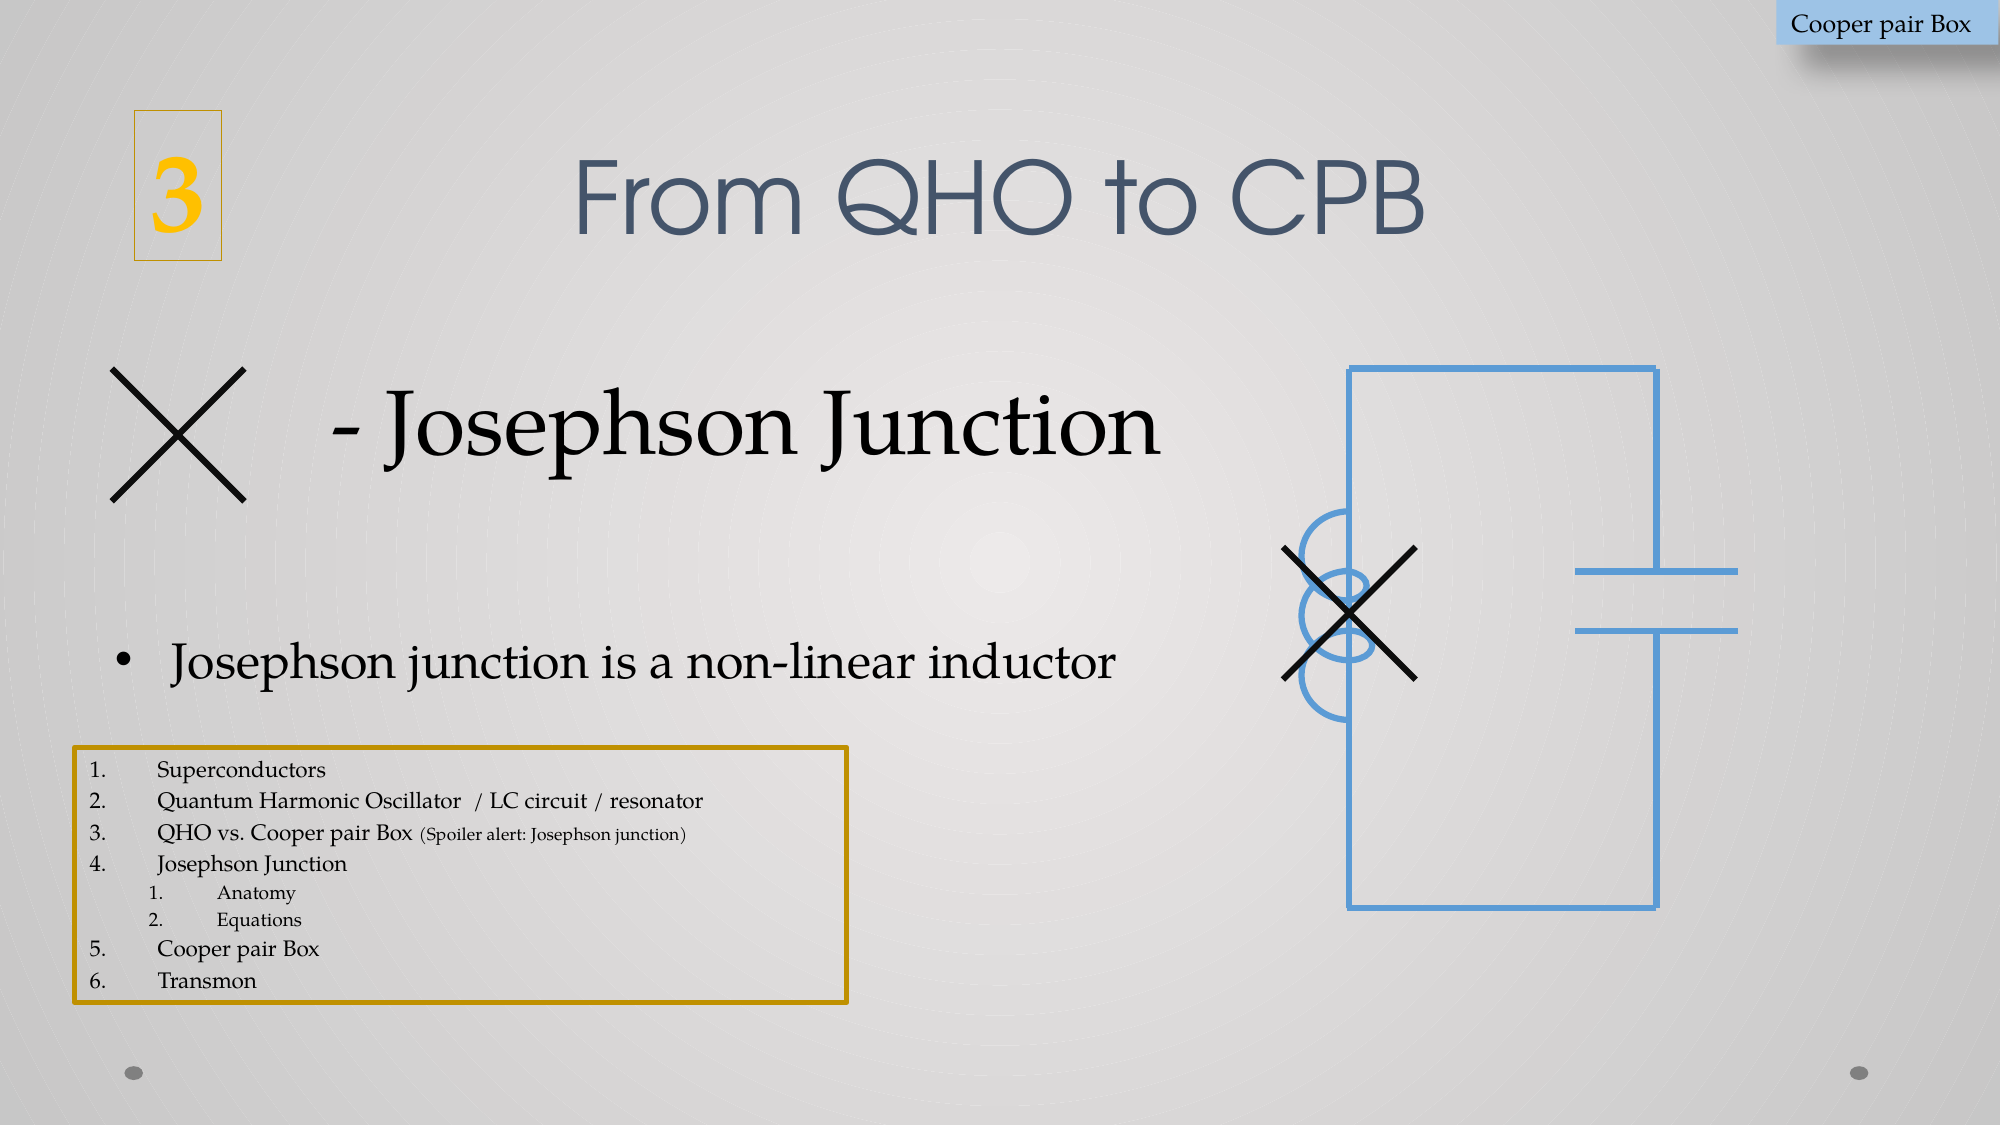

# From QHO to CPB
Cooper pair Box
3
- Josephson Junction

Josephson junction is a non-linear inductor

Superconductors
Quantum Harmonic Oscillator  / LC circuit / resonator
QHO vs. Cooper pair Box (Spoiler alert: Josephson junction)
Josephson Junction
Anatomy
Equations
Cooper pair Box
Transmon